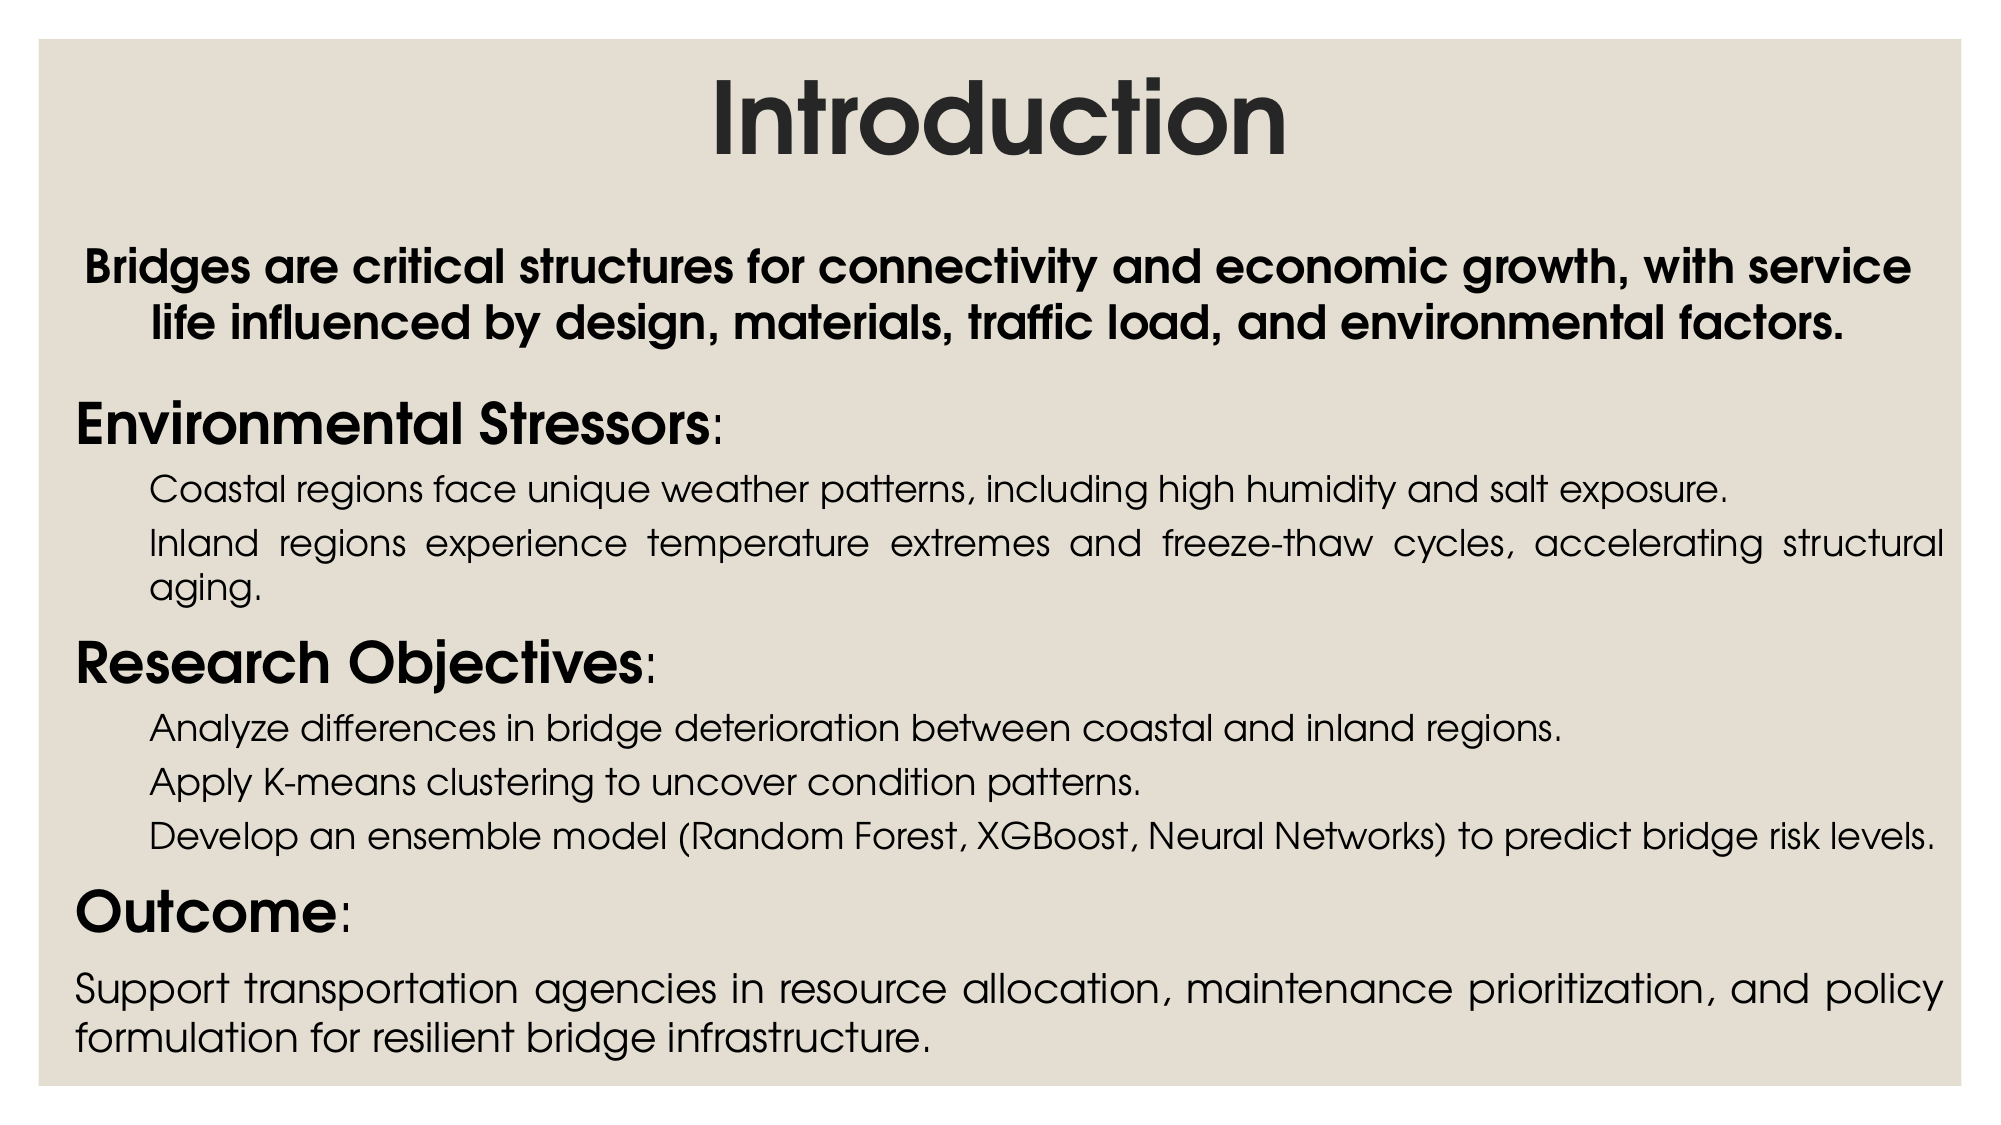

# Introduction
Bridges are critical structures for connectivity and economic growth, with service life influenced by design, materials, traffic load, and environmental factors.

Environmental Stressors:
Coastal regions face unique weather patterns, including high humidity and salt exposure.
Inland regions experience temperature extremes and freeze-thaw cycles, accelerating structural aging.
Research Objectives:
Analyze differences in bridge deterioration between coastal and inland regions.
Apply K-means clustering to uncover condition patterns.
Develop an ensemble model (Random Forest, XGBoost, Neural Networks) to predict bridge risk levels.
Outcome:
Support transportation agencies in resource allocation, maintenance prioritization, and policy formulation for resilient bridge infrastructure.